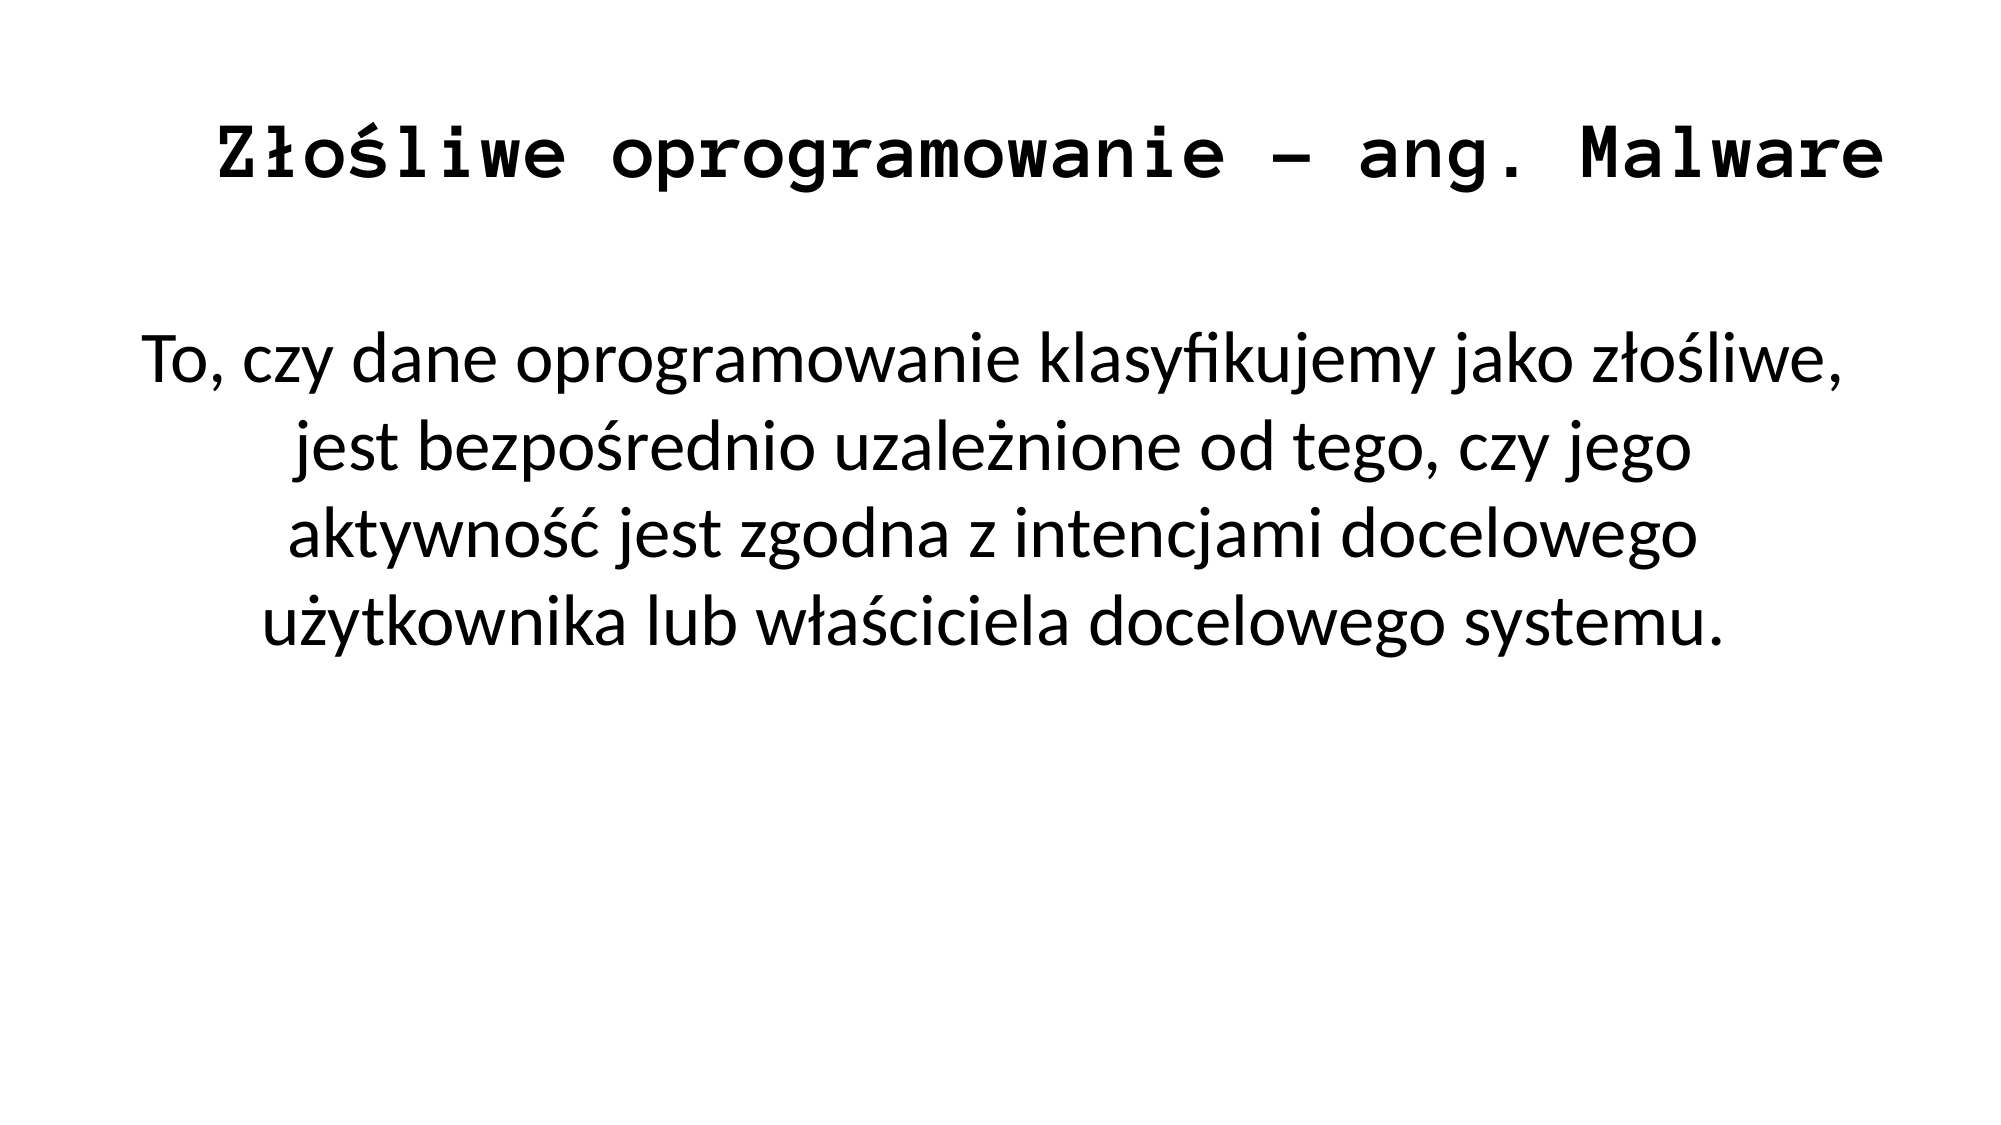

# Złośliwe oprogramowanie - ang. Malware
To, czy dane oprogramowanie klasyfikujemy jako złośliwe, jest bezpośrednio uzależnione od tego, czy jego aktywność jest zgodna z intencjami docelowego użytkownika lub właściciela docelowego systemu.